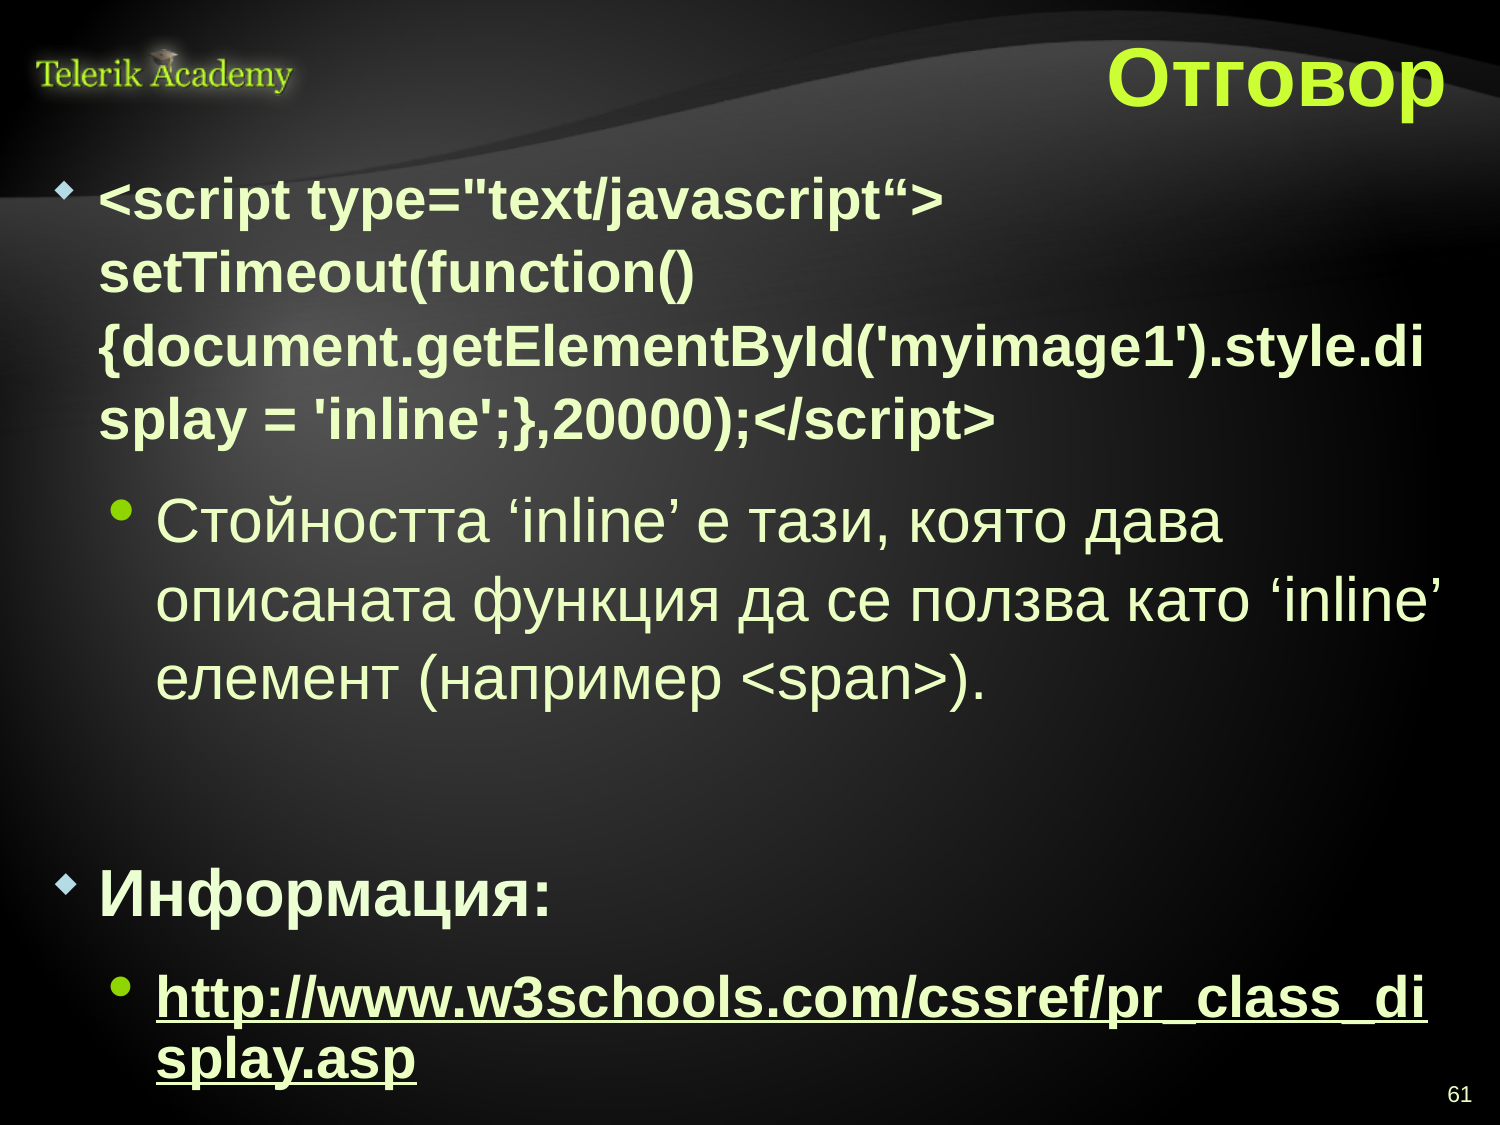

# Отговор
<script type="text/javascript“> setTimeout(function(){document.getElementById('myimage1').style.display = 'inline';},20000);</script>
Стойността ‘inline’ е тази, която дава описаната функция да се ползва като ‘inline’ елемент (например <span>).

Информация:
http://www.w3schools.com/cssref/pr_class_display.asp
61